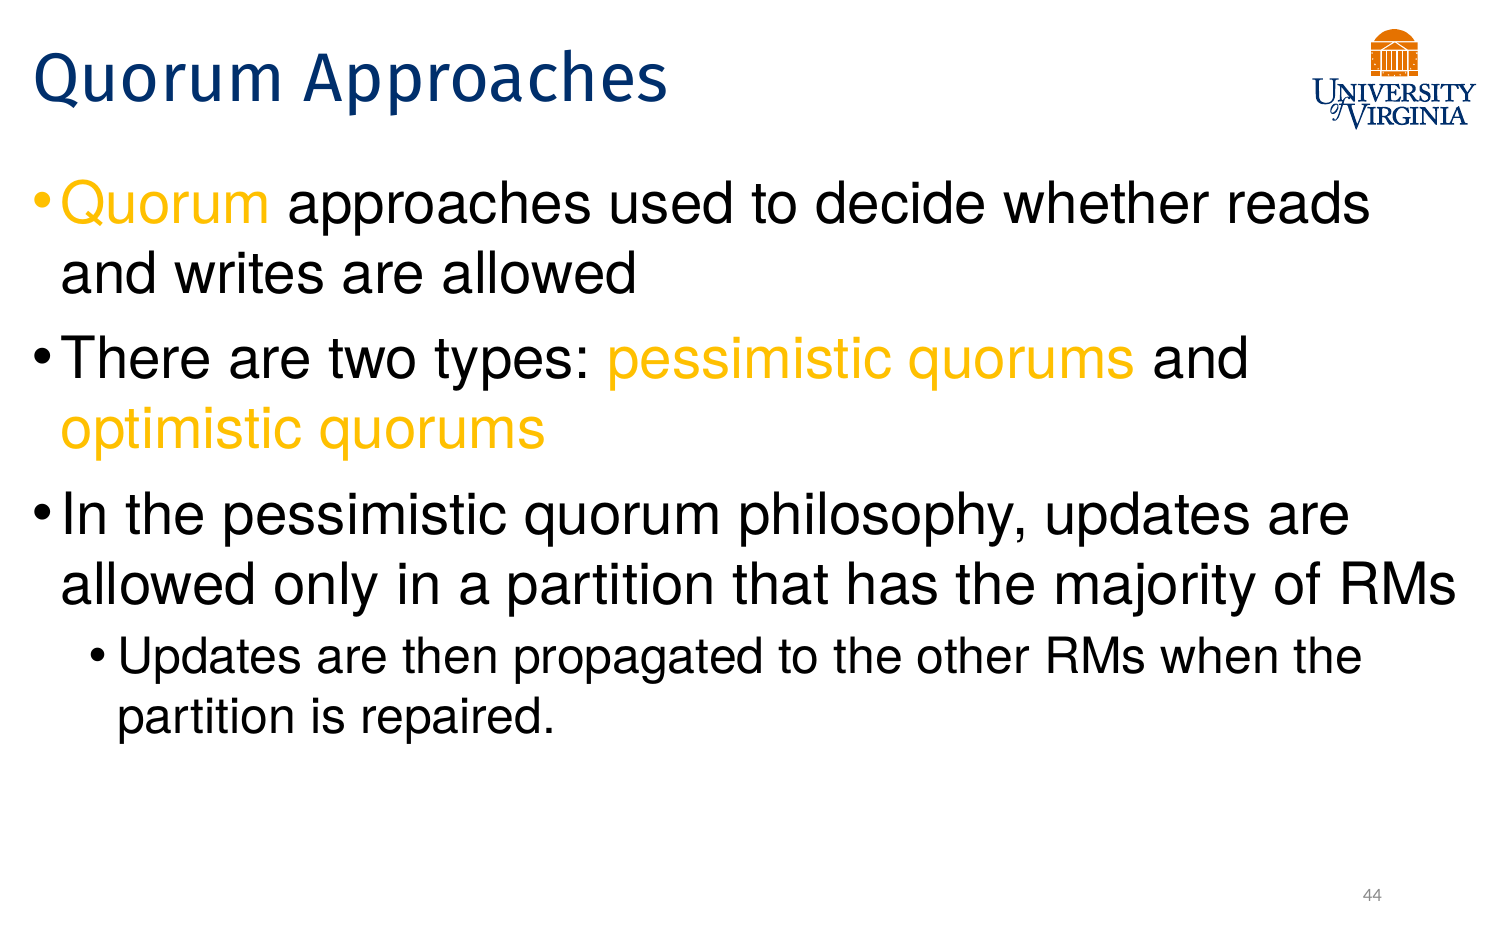

# Quorum Approaches
Quorum approaches used to decide whether reads and writes are allowed
There are two types: pessimistic quorums and optimistic quorums
In the pessimistic quorum philosophy, updates are allowed only in a partition that has the majority of RMs
Updates are then propagated to the other RMs when the partition is repaired.
44